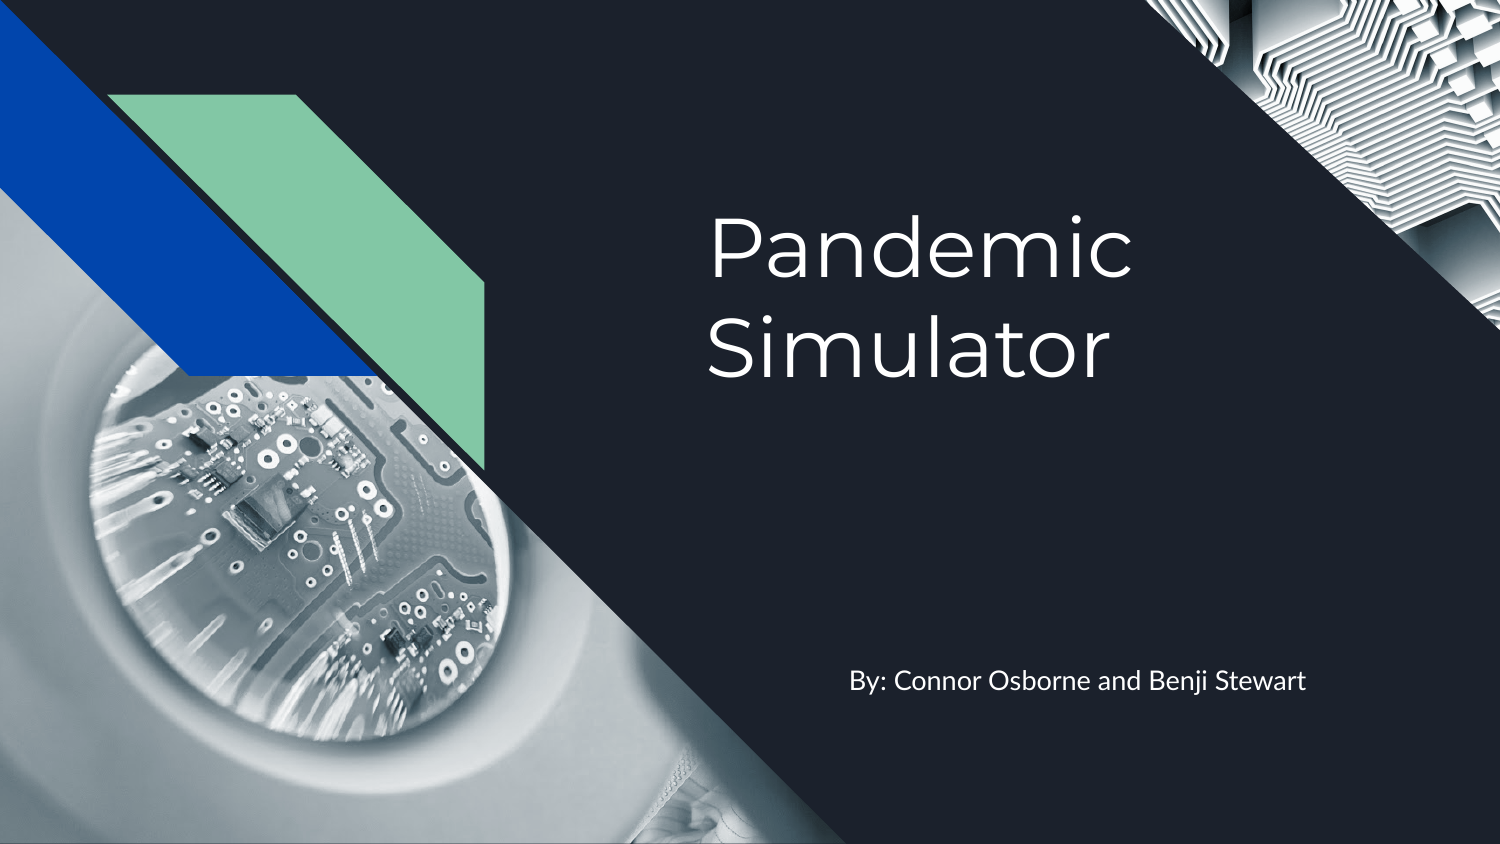

# Pandemic Simulator

By: Connor Osborne and Benji Stewart